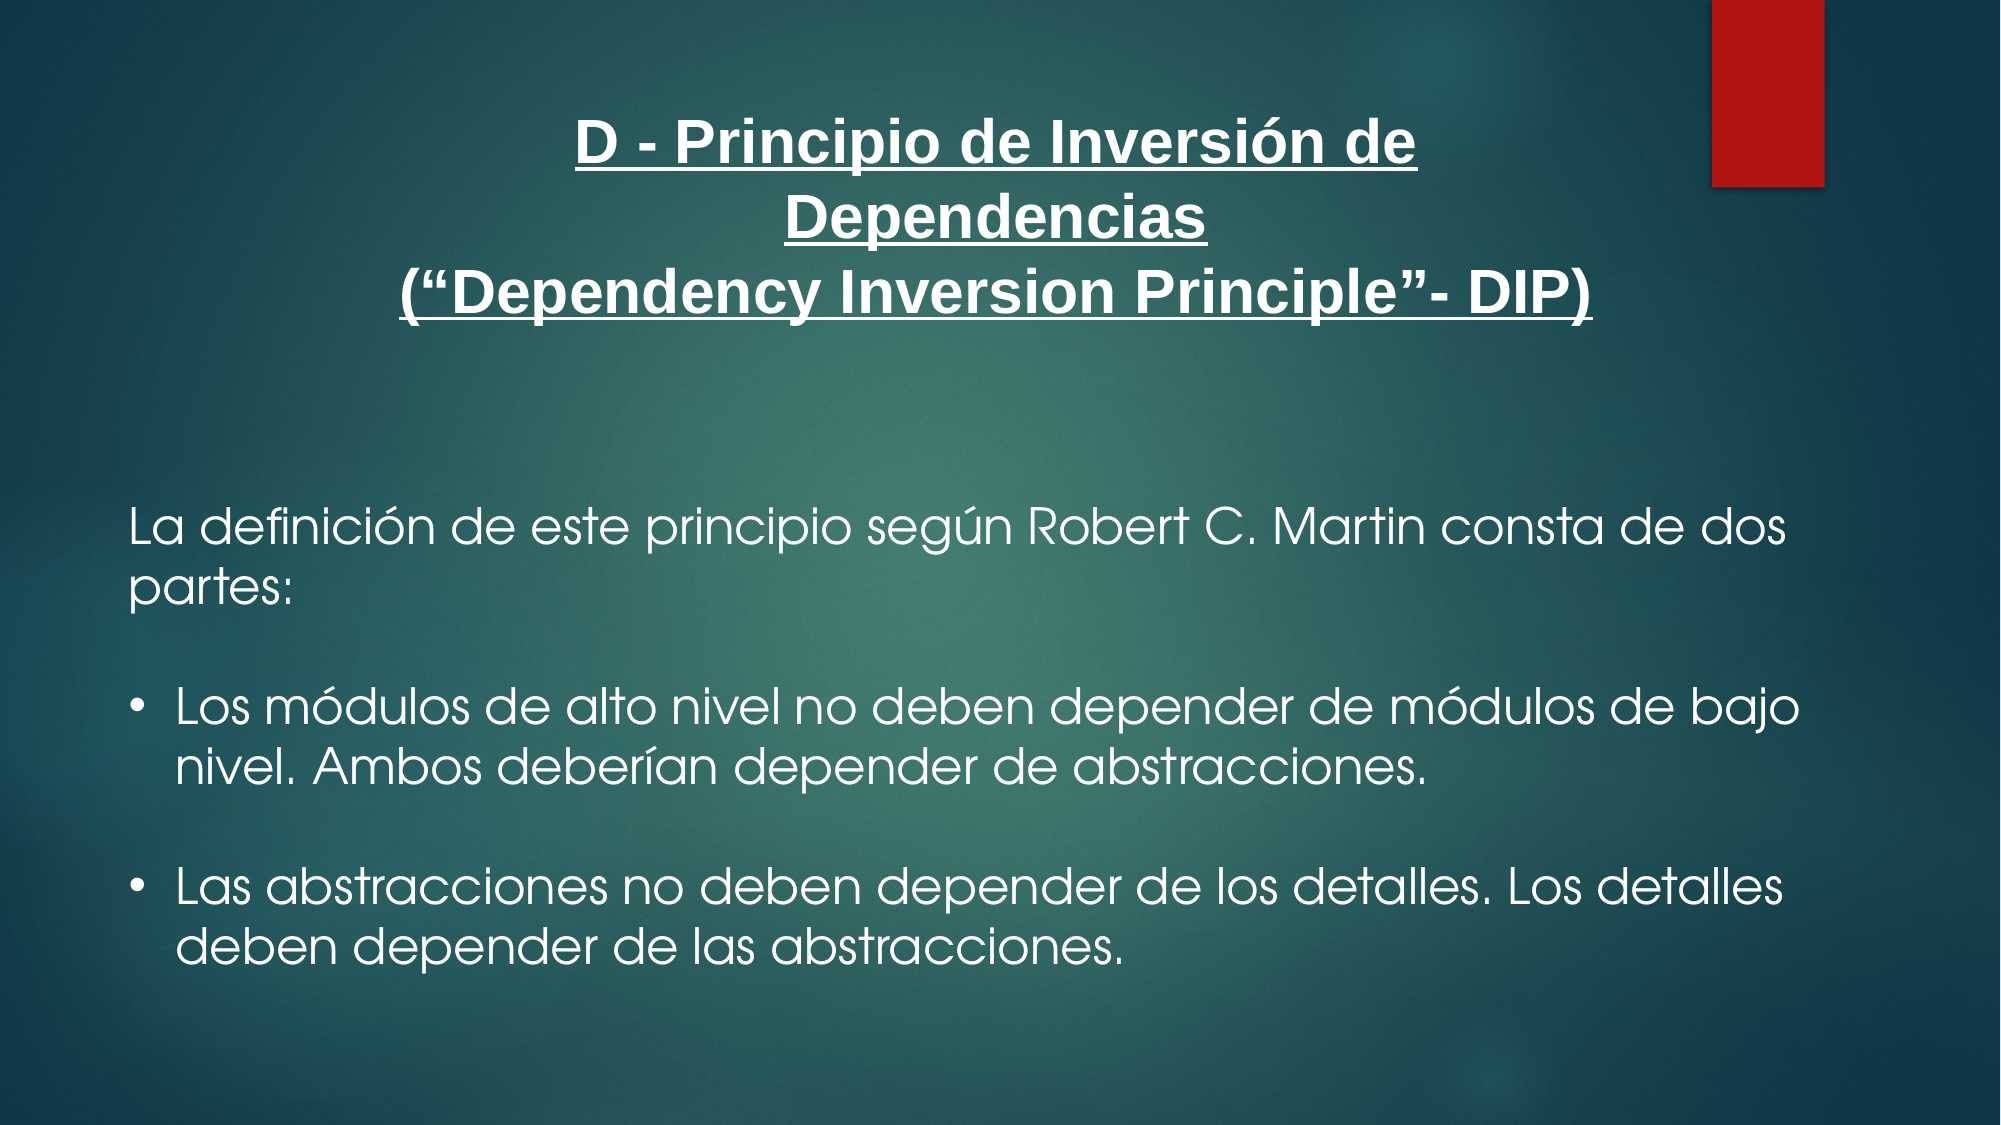

D - Principio de Inversión de Dependencias
(“Dependency Inversion Principle”- DIP)
La definición de este principio según Robert C. Martin consta de dos partes:

Los módulos de alto nivel no deben depender de módulos de bajo nivel. Ambos deberían depender de abstracciones.

Las abstracciones no deben depender de los detalles. Los detalles deben depender de las abstracciones.